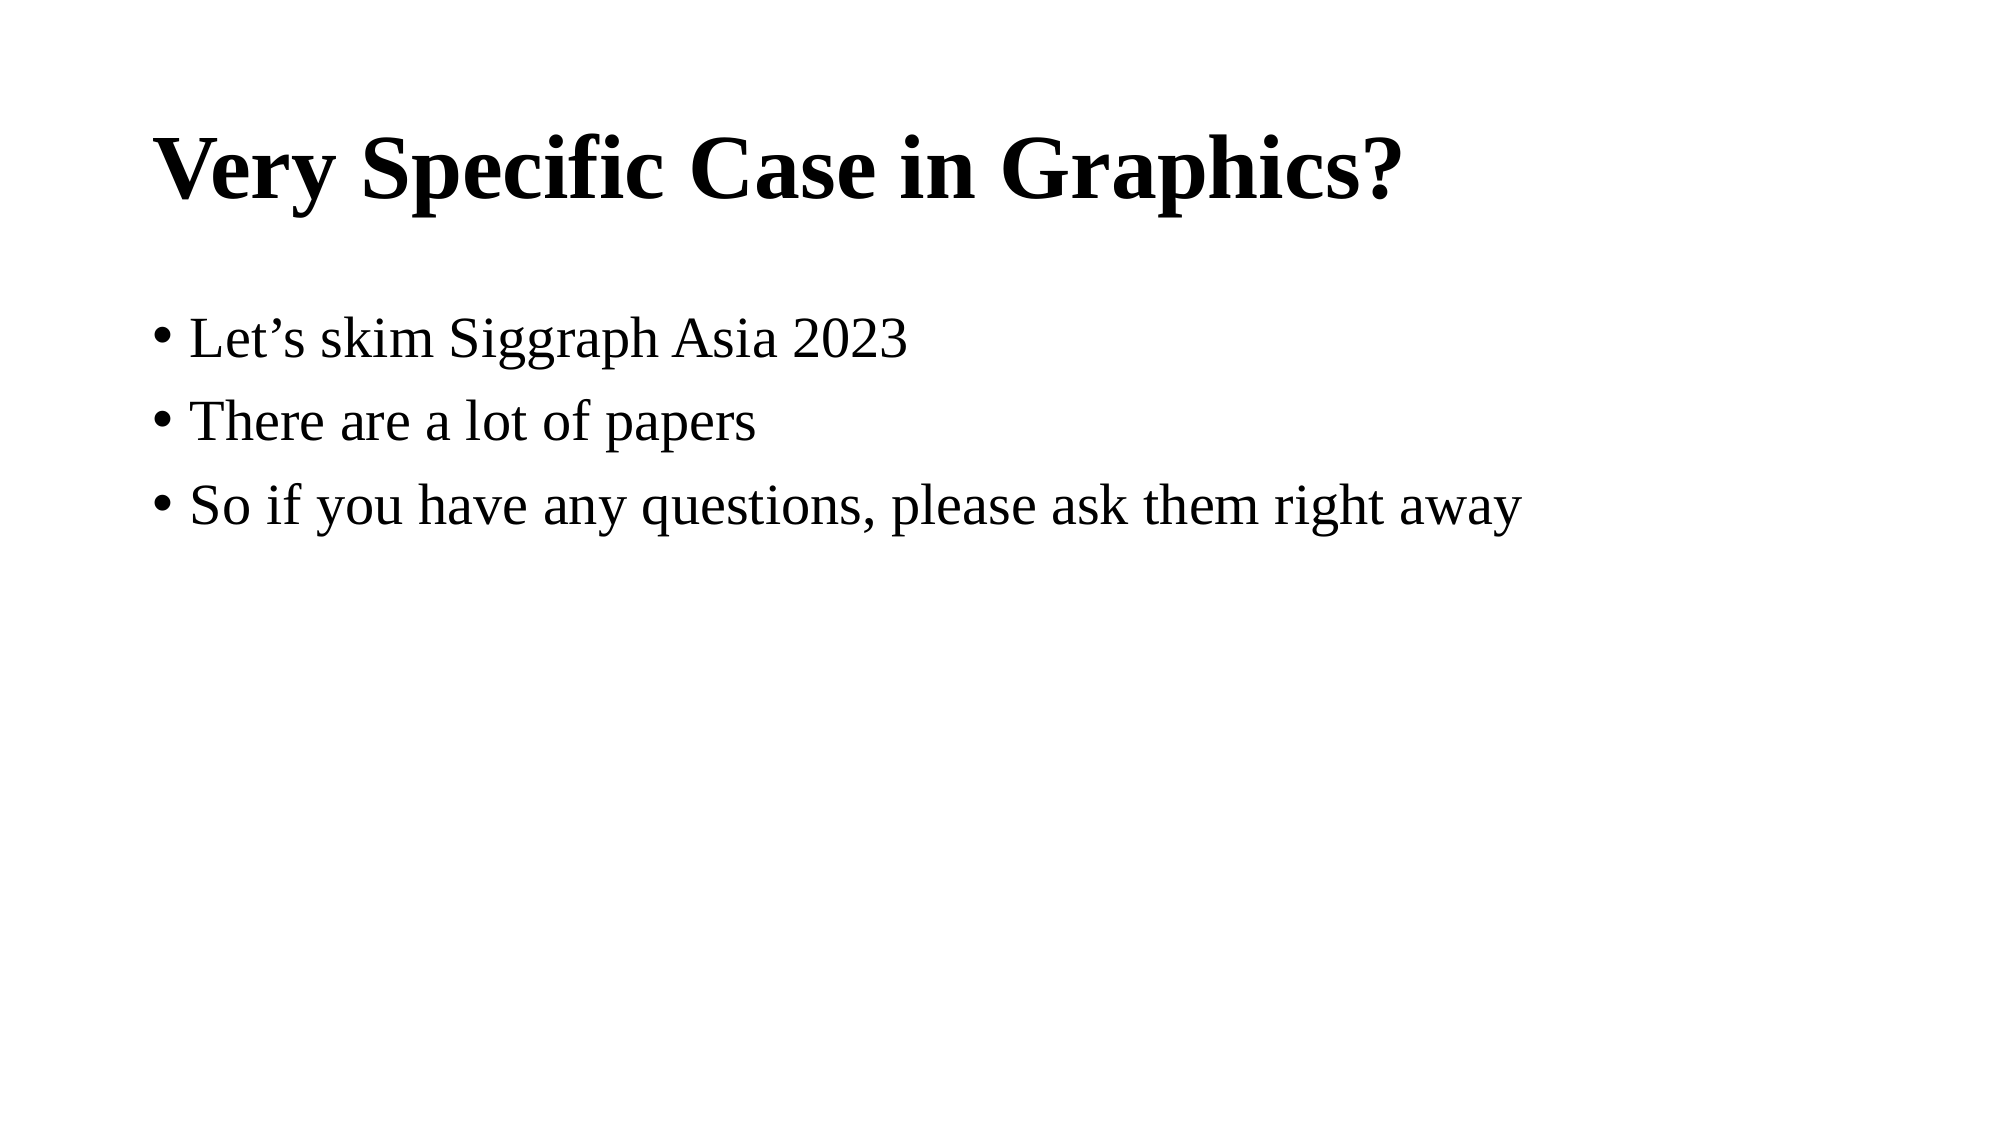

# Very Specific Case in Graphics?
Let’s skim Siggraph Asia 2023
There are a lot of papers
So if you have any questions, please ask them right away